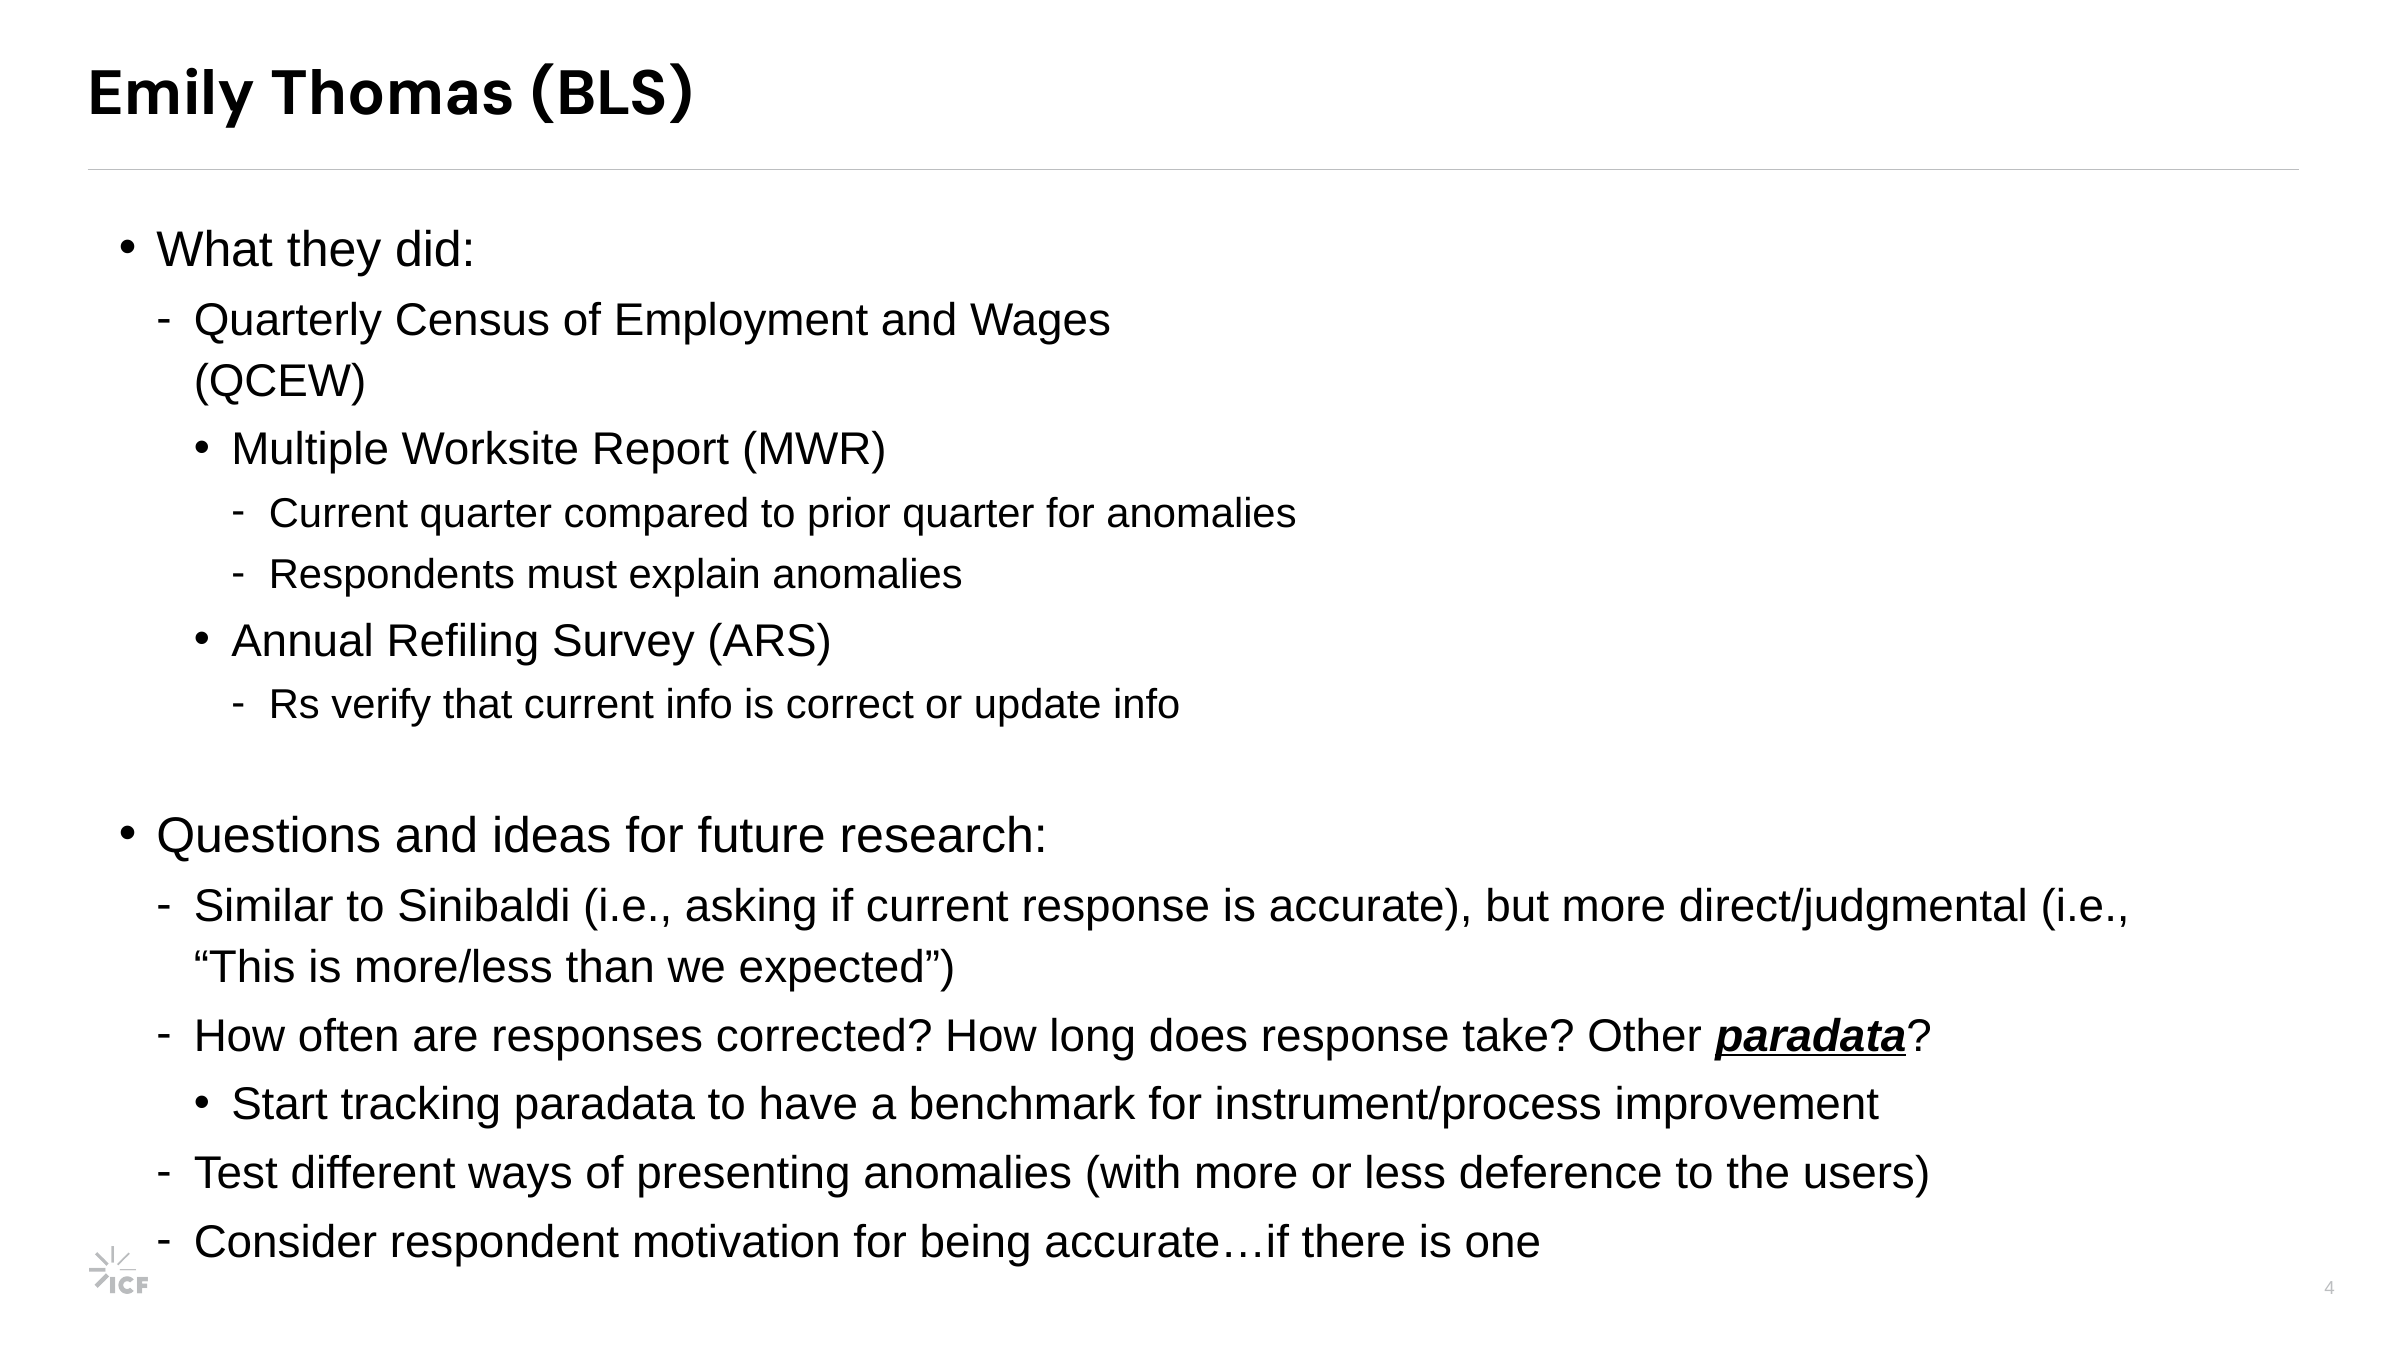

# Emily Thomas (BLS)
What they did:
Quarterly Census of Employment and Wages
(QCEW)
Multiple Worksite Report (MWR)
Current quarter compared to prior quarter for anomalies
Respondents must explain anomalies
Annual Refiling Survey (ARS)
Rs verify that current info is correct or update info

Questions and ideas for future research:
Similar to Sinibaldi (i.e., asking if current response is accurate), but more direct/judgmental (i.e., “This is more/less than we expected”)
How often are responses corrected? How long does response take? Other paradata?
Start tracking paradata to have a benchmark for instrument/process improvement
Test different ways of presenting anomalies (with more or less deference to the users)
Consider respondent motivation for being accurate…if there is one
4